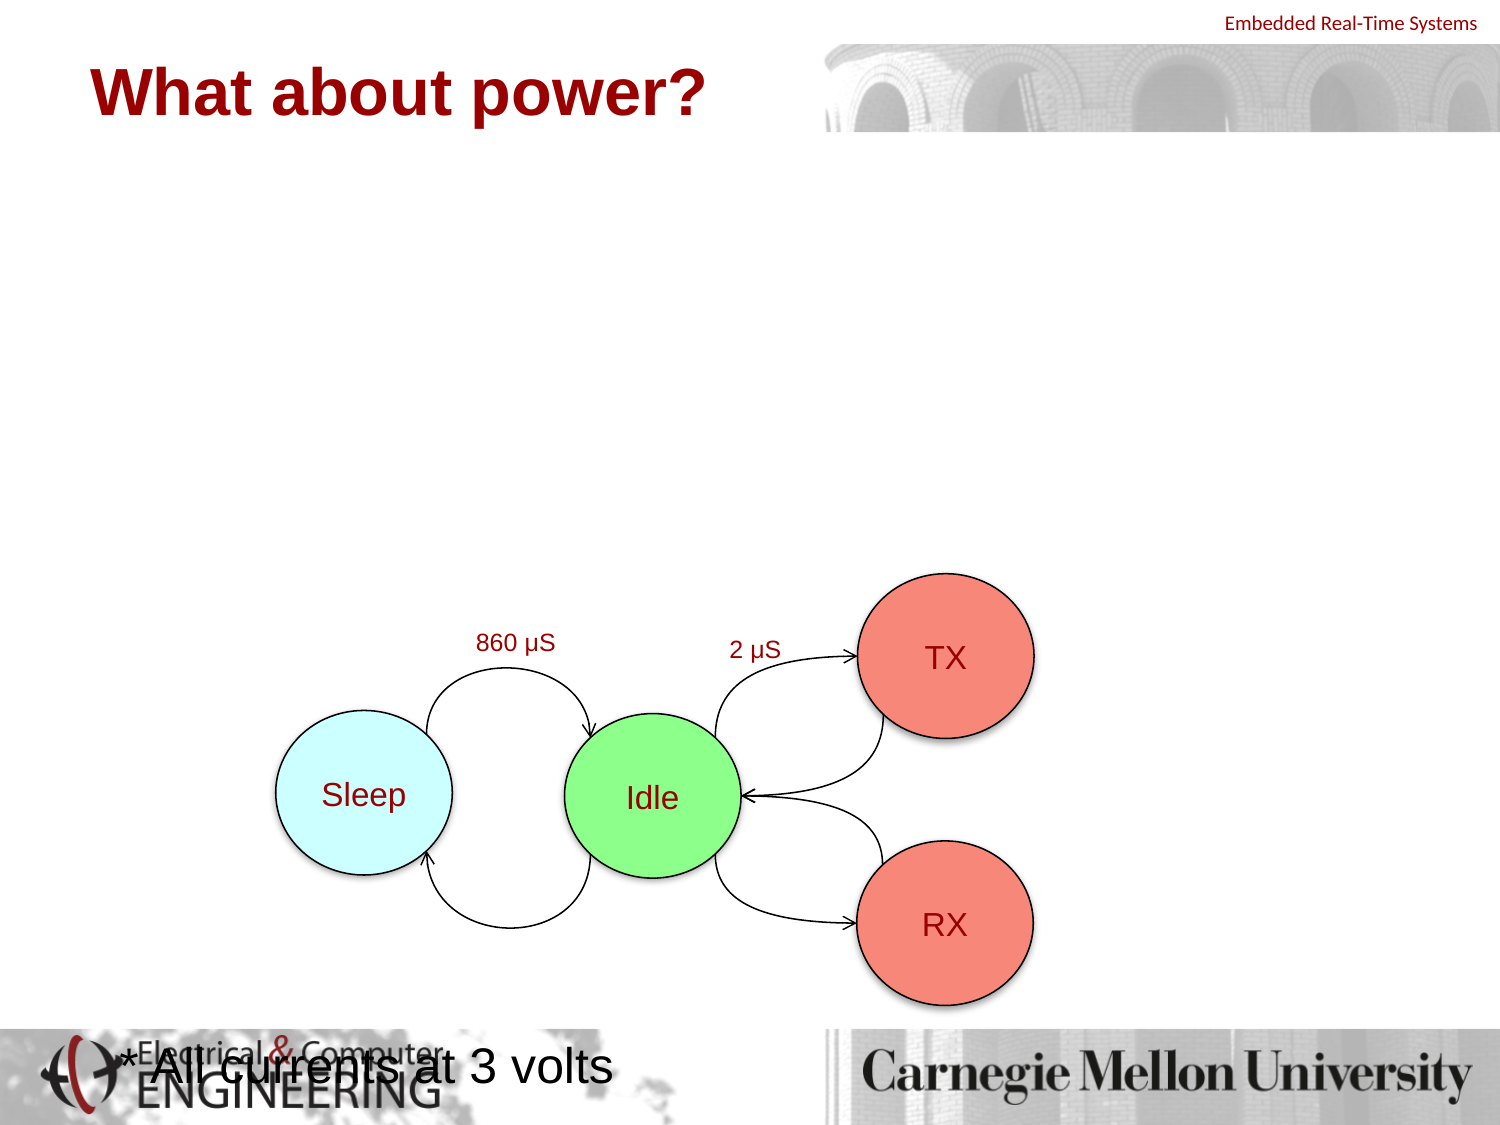

# What about power?
Typical Low-Power Radio Power States (802.15.4)
Idle: 426 µA
Power Down:  20 µA
Voltage Regulator Off: 0.2 µA
TX: 17.4mA
RX: 18.8mA

TX
860 μS
2 μS
Sleep
Idle
RX
* All currents at 3 volts